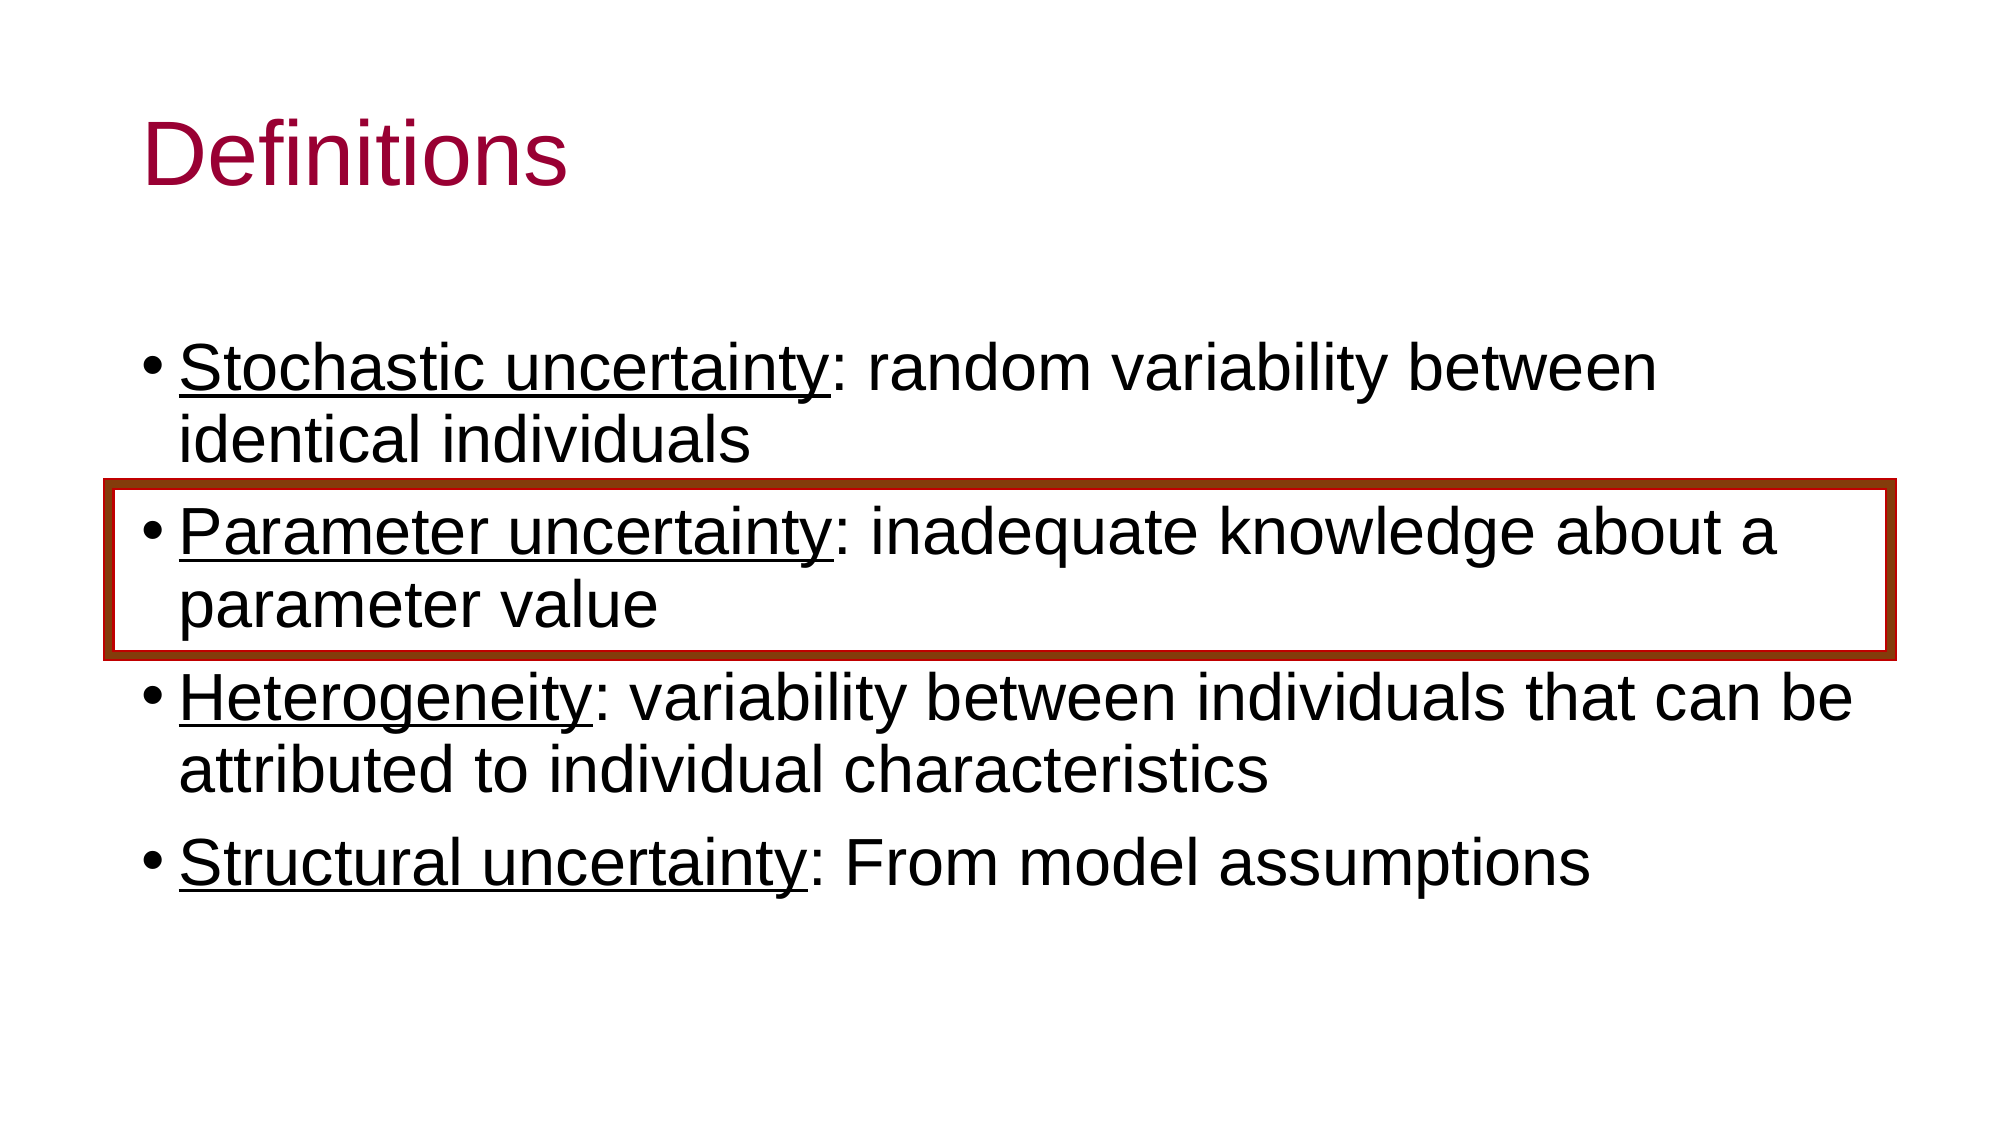

# Definitions
Stochastic uncertainty: random variability between identical individuals
Parameter uncertainty: inadequate knowledge about a parameter value
Heterogeneity: variability between individuals that can be attributed to individual characteristics
Structural uncertainty: From model assumptions